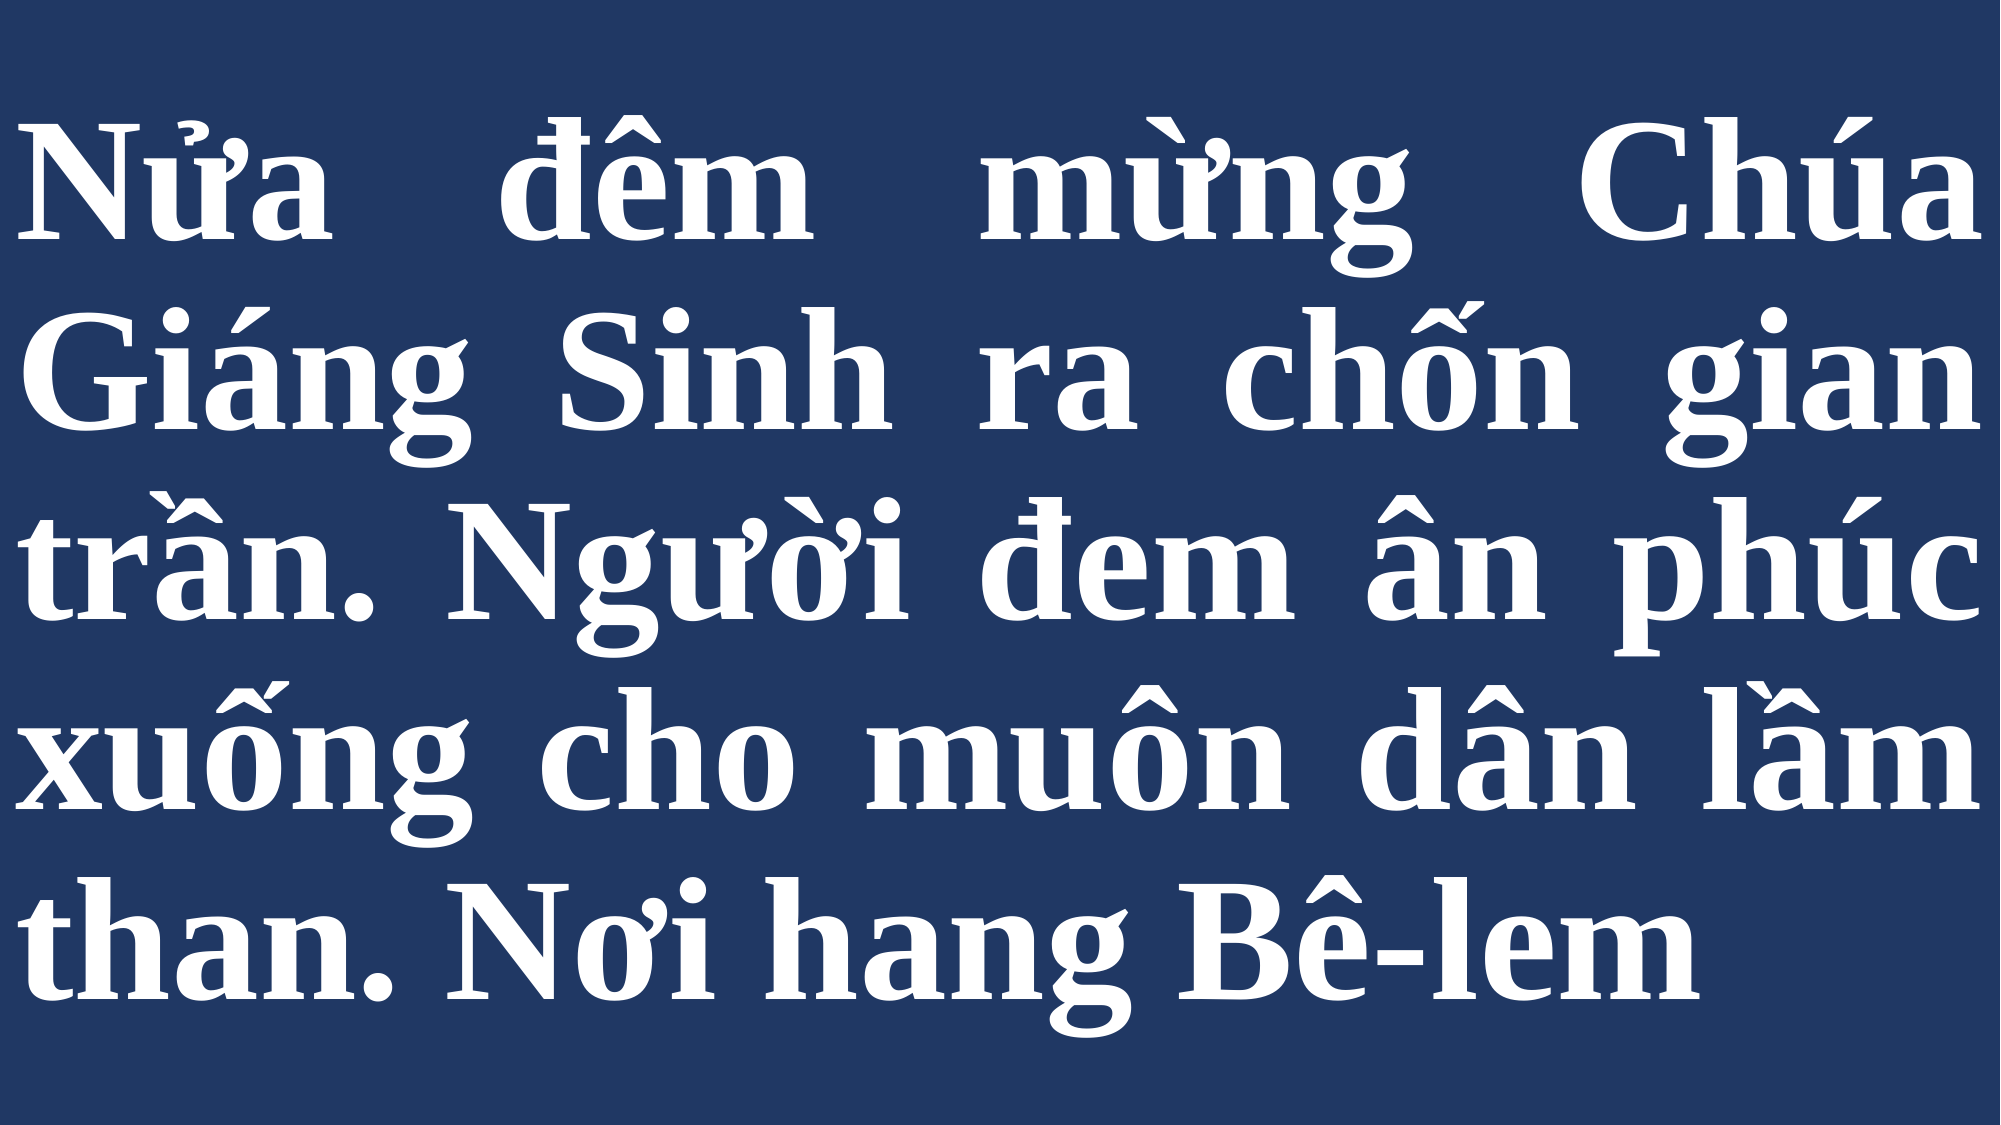

# Nửa đêm mừng Chúa Giáng Sinh ra chốn gian trần. Người đem ân phúc xuống cho muôn dân lầm than. Nơi hang Bê-lem